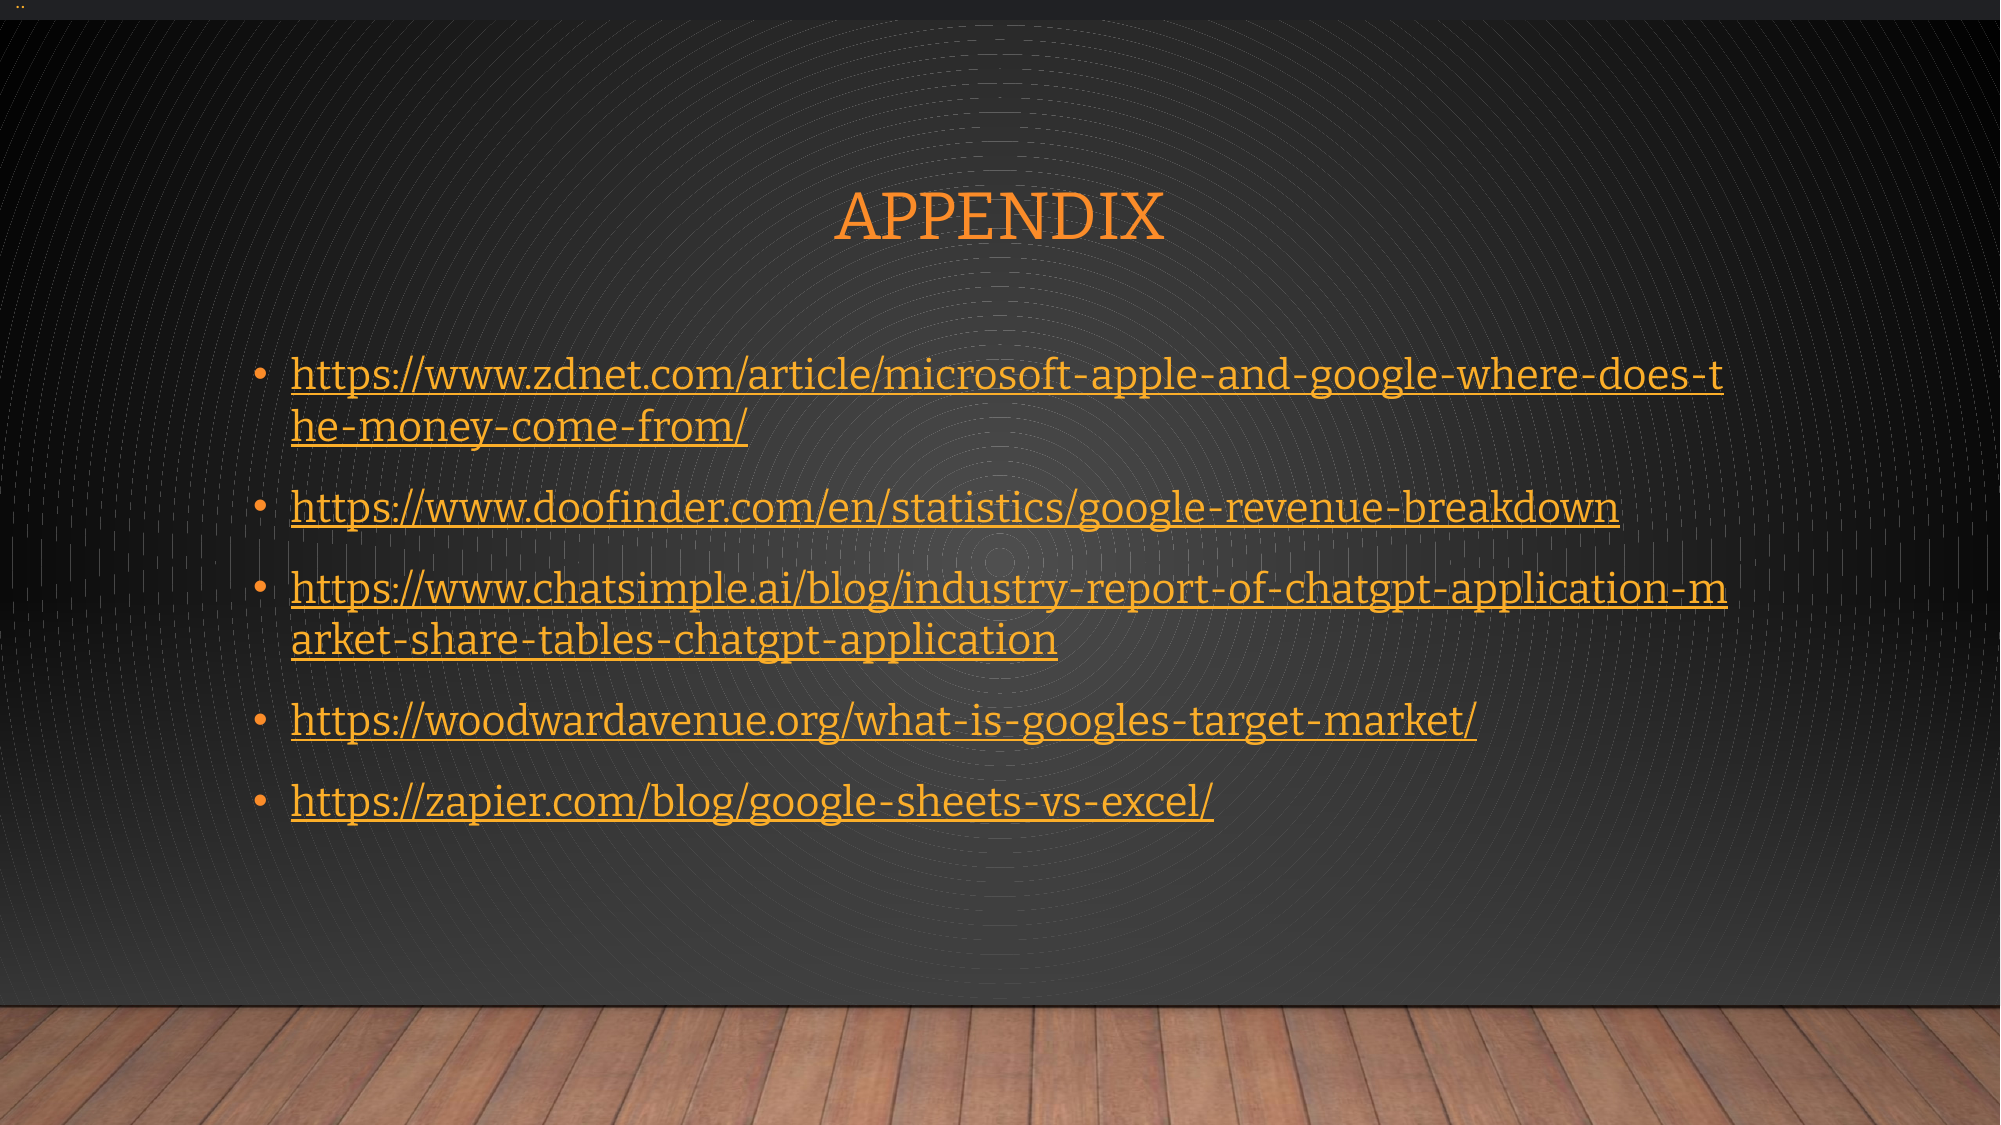

..
# APPendix
https://www.zdnet.com/article/microsoft-apple-and-google-where-does-the-money-come-from/
https://www.doofinder.com/en/statistics/google-revenue-breakdown
https://www.chatsimple.ai/blog/industry-report-of-chatgpt-application-market-share-tables-chatgpt-application
https://woodwardavenue.org/what-is-googles-target-market/
https://zapier.com/blog/google-sheets-vs-excel/